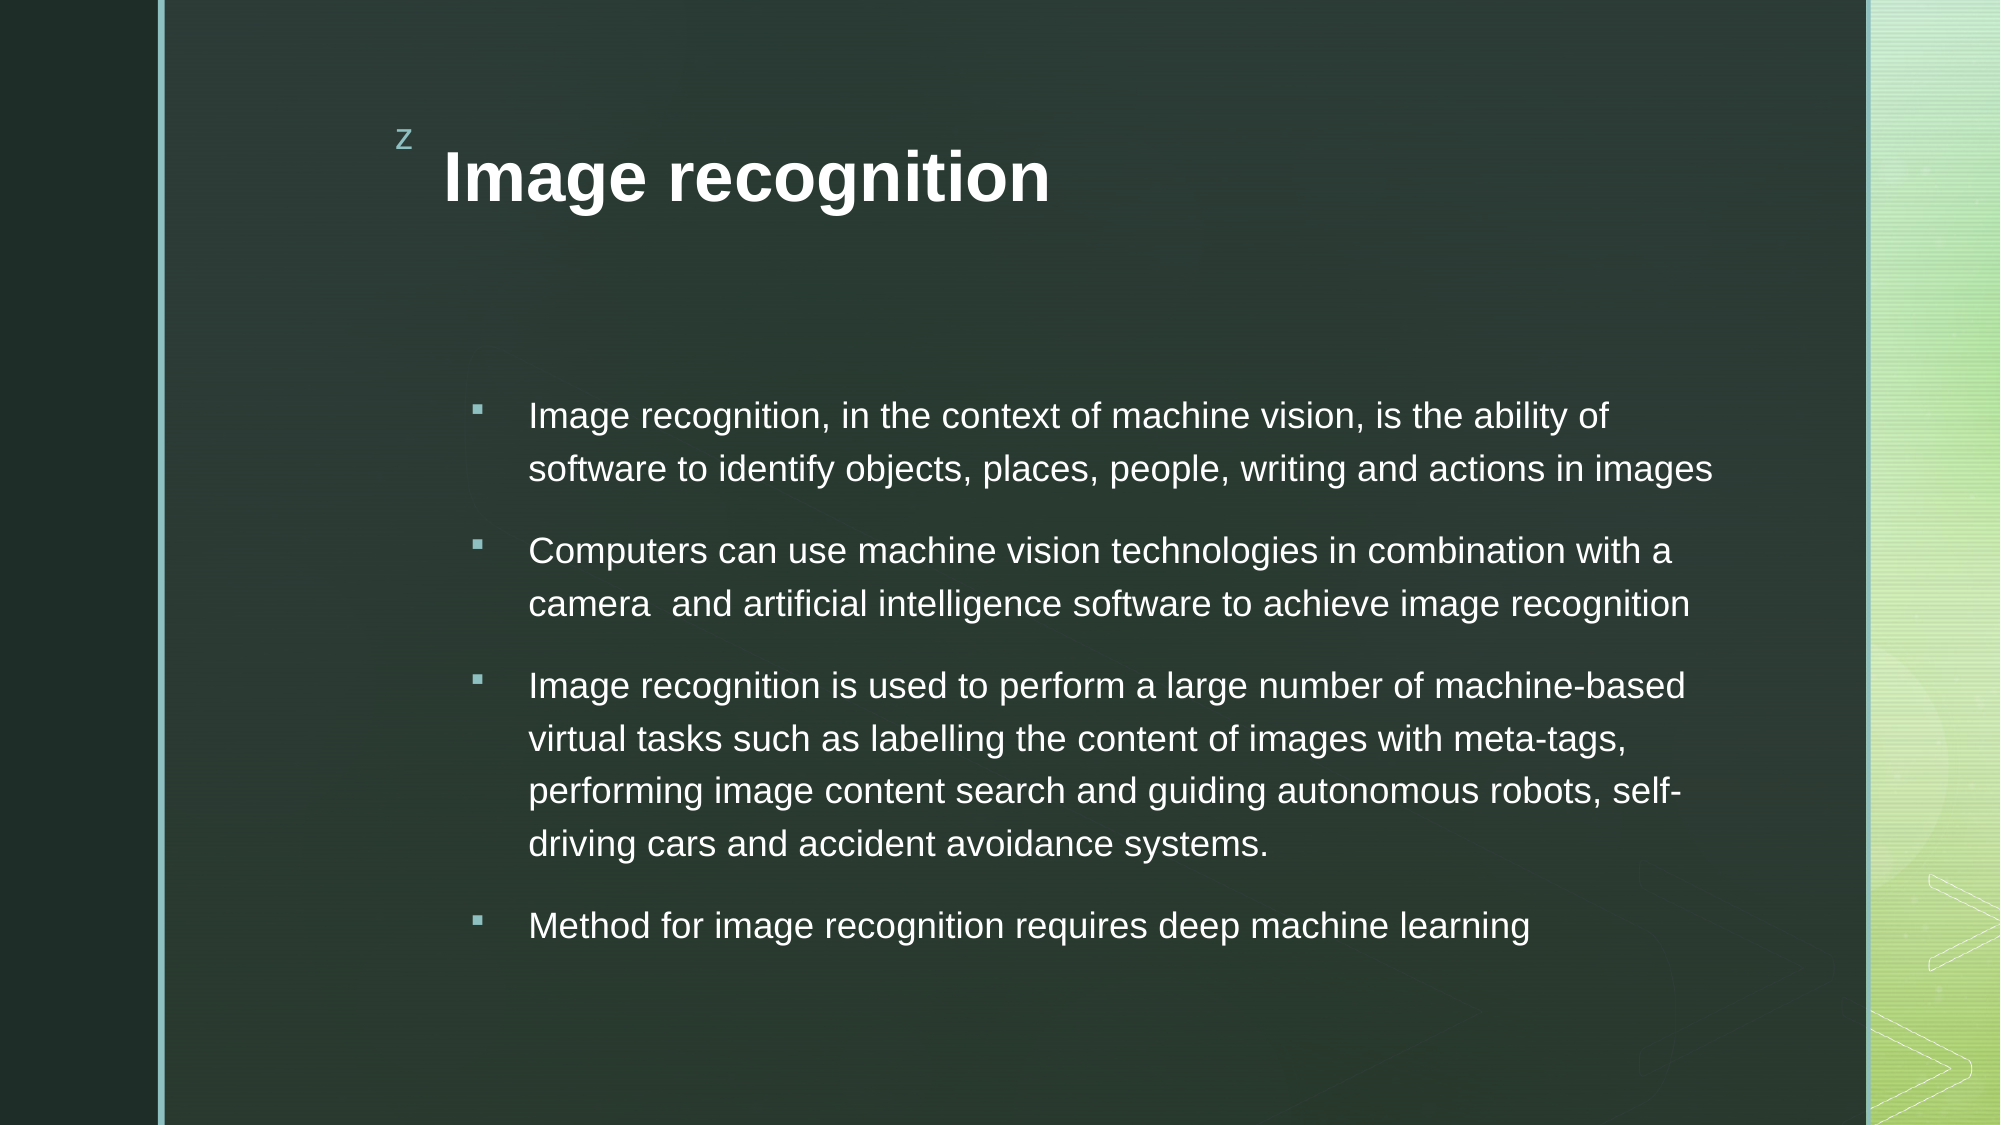

# Image recognition
Image recognition, in the context of machine vision, is the ability of software to identify objects, places, people, writing and actions in images
Computers can use machine vision technologies in combination with a camera  and artificial intelligence software to achieve image recognition
Image recognition is used to perform a large number of machine-based virtual tasks such as labelling the content of images with meta-tags, performing image content search and guiding autonomous robots, self-driving cars and accident avoidance systems.
Method for image recognition requires deep machine learning